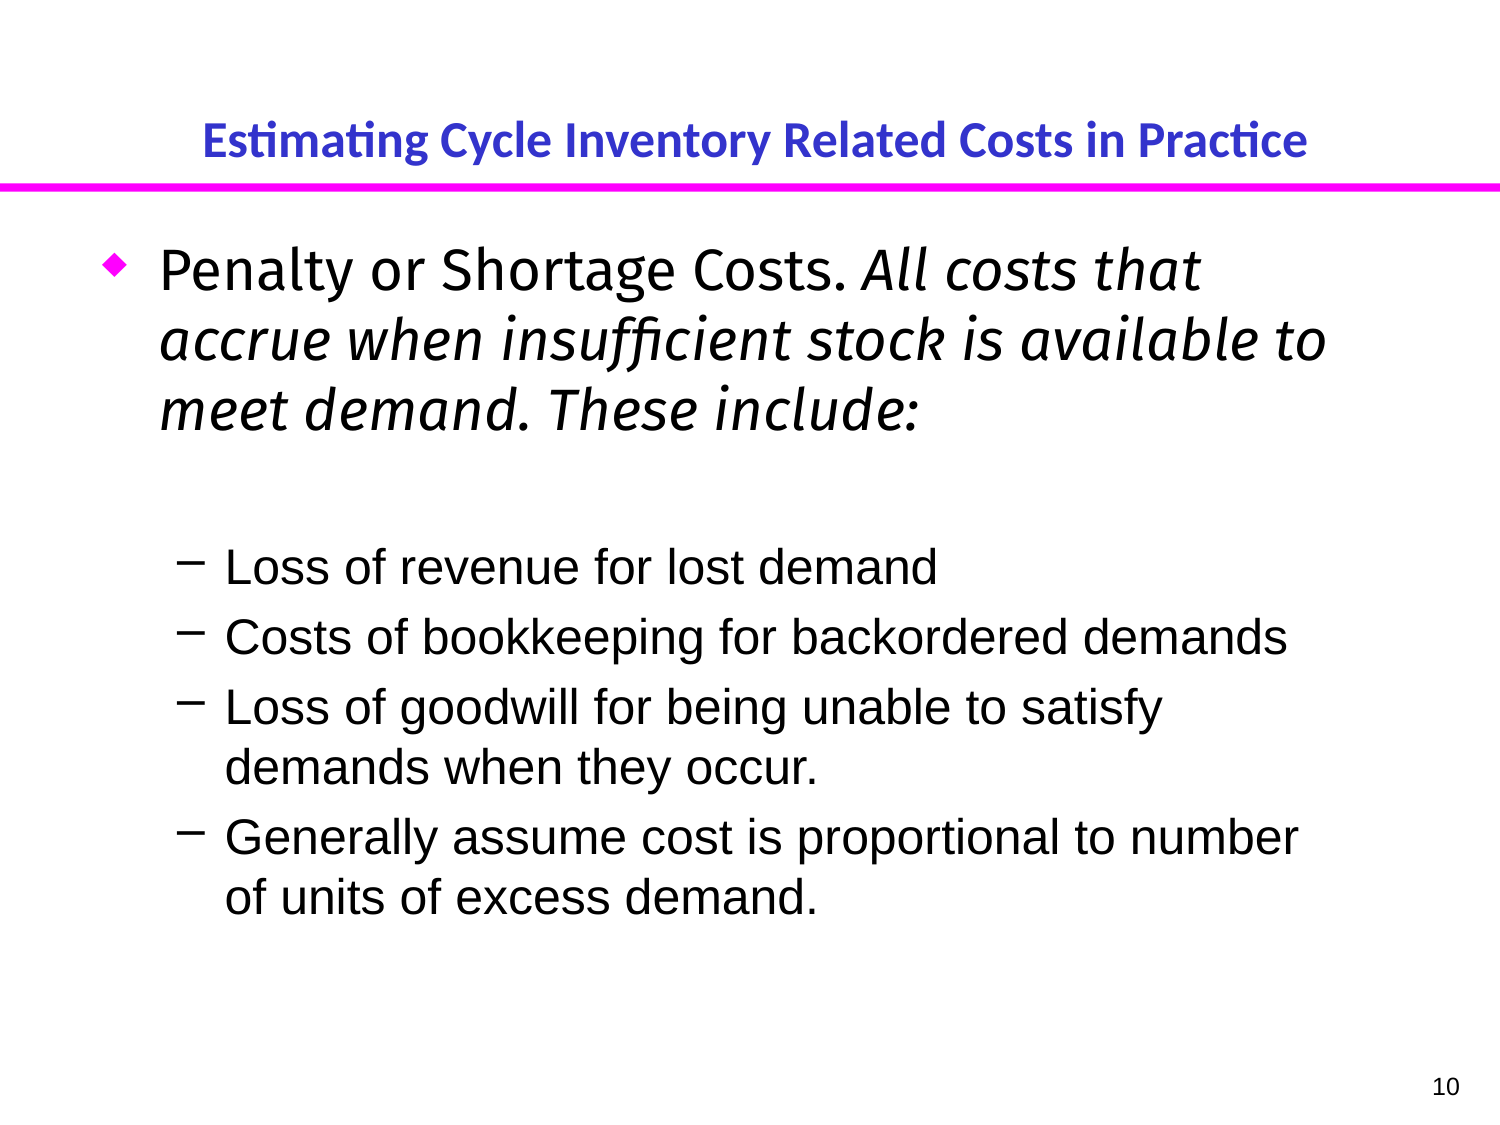

# Estimating Cycle Inventory Related Costs in Practice
Penalty or Shortage Costs. All costs that accrue when insufficient stock is available to meet demand. These include:

Loss of revenue for lost demand
Costs of bookkeeping for backordered demands
Loss of goodwill for being unable to satisfy demands when they occur.
Generally assume cost is proportional to number of units of excess demand.
10